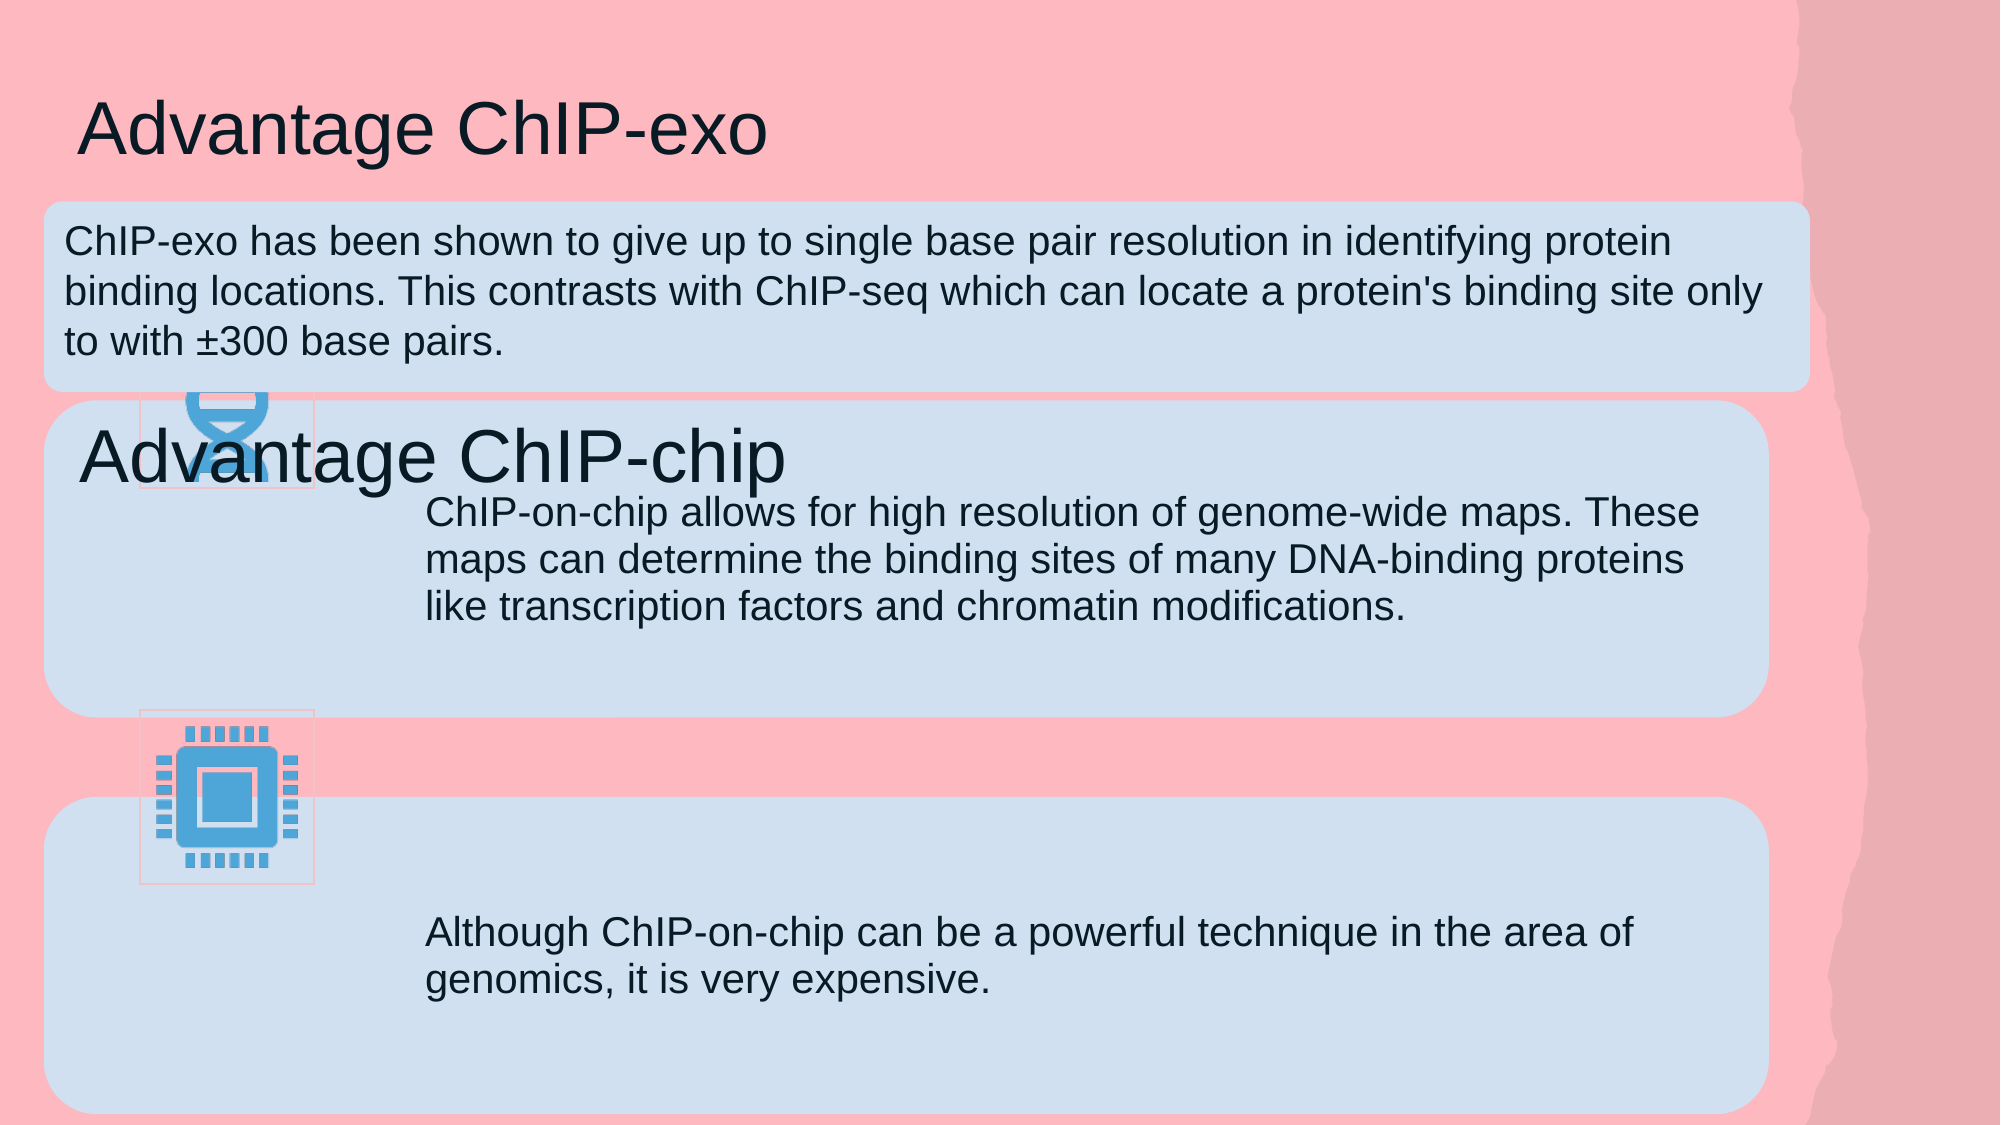

Advantage ChIP-exo
ChIP-exo has been shown to give up to single base pair resolution in identifying protein binding locations. This contrasts with ChIP-seq which can locate a protein's binding site only to with ±300 base pairs.

ChIP-on-chip allows for high resolution of genome-wide maps. These maps can determine the binding sites of many DNA-binding proteins like transcription factors and chromatin modifications.
Although ChIP-on-chip can be a powerful technique in the area of genomics, it is very expensive.
 Advantage ChIP-chip